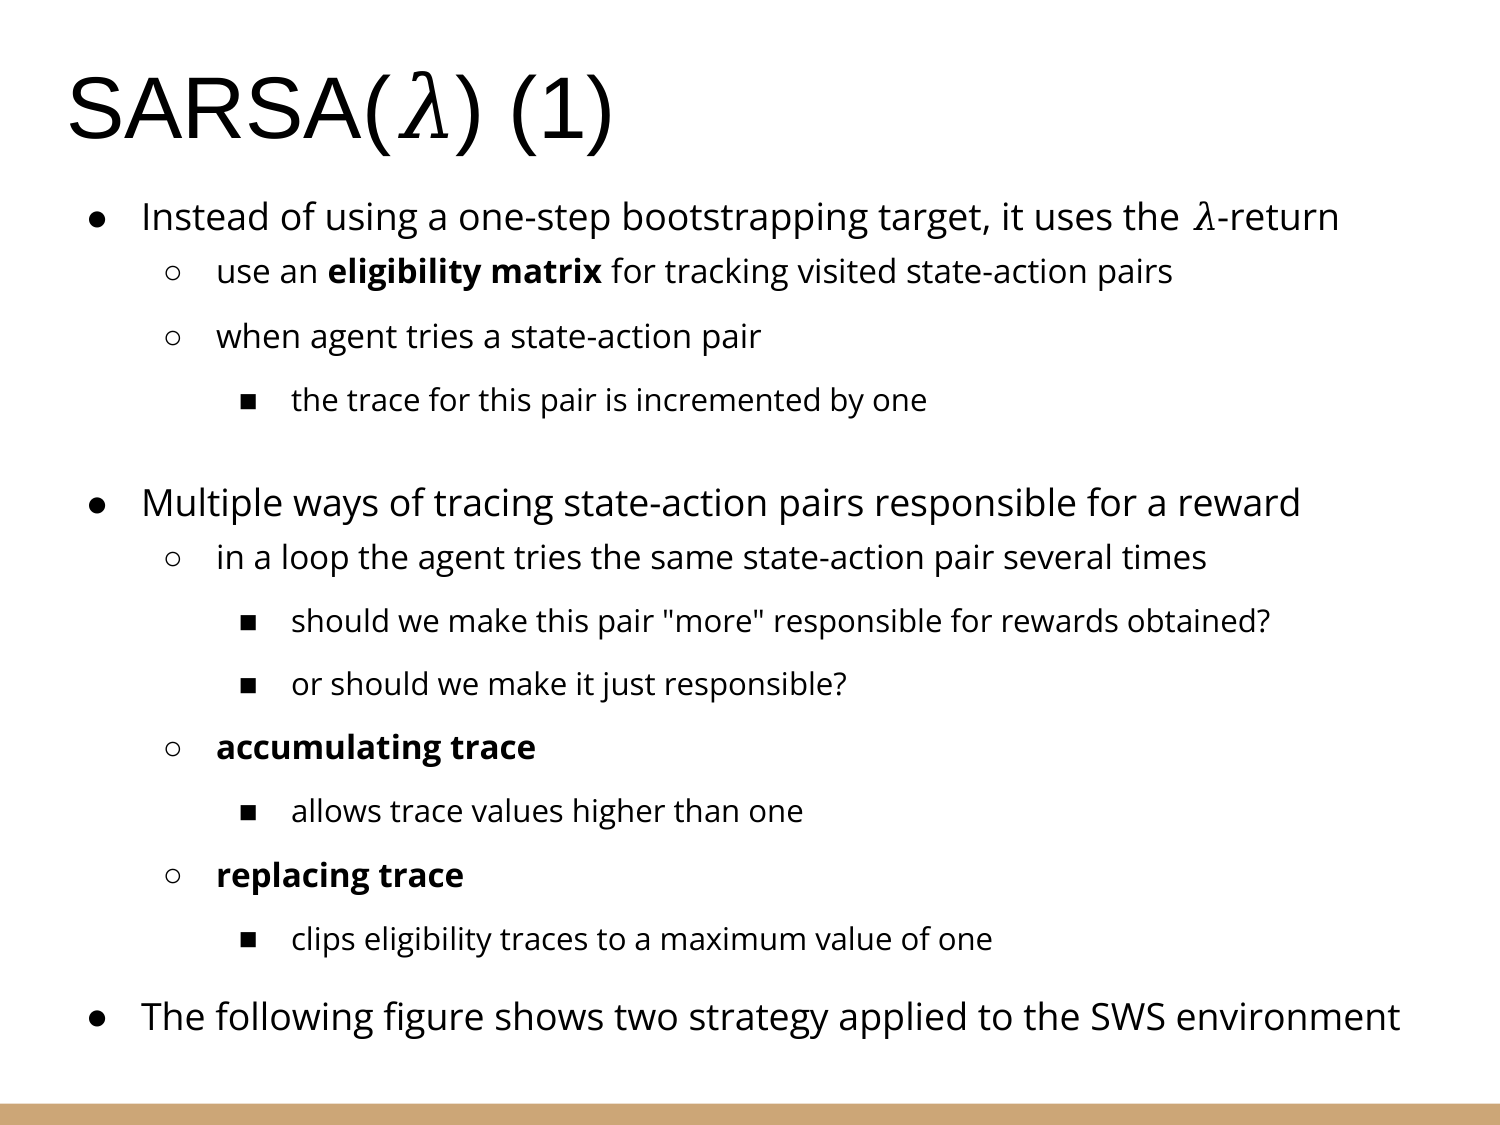

SARSA(𝜆) (1)
Instead of using a one-step bootstrapping target, it uses the 𝜆-return
use an eligibility matrix for tracking visited state-action pairs
when agent tries a state-action pair
the trace for this pair is incremented by one

Multiple ways of tracing state-action pairs responsible for a reward
in a loop the agent tries the same state-action pair several times
should we make this pair "more" responsible for rewards obtained?
or should we make it just responsible?
accumulating trace
allows trace values higher than one
replacing trace
clips eligibility traces to a maximum value of one

The following figure shows two strategy applied to the SWS environment